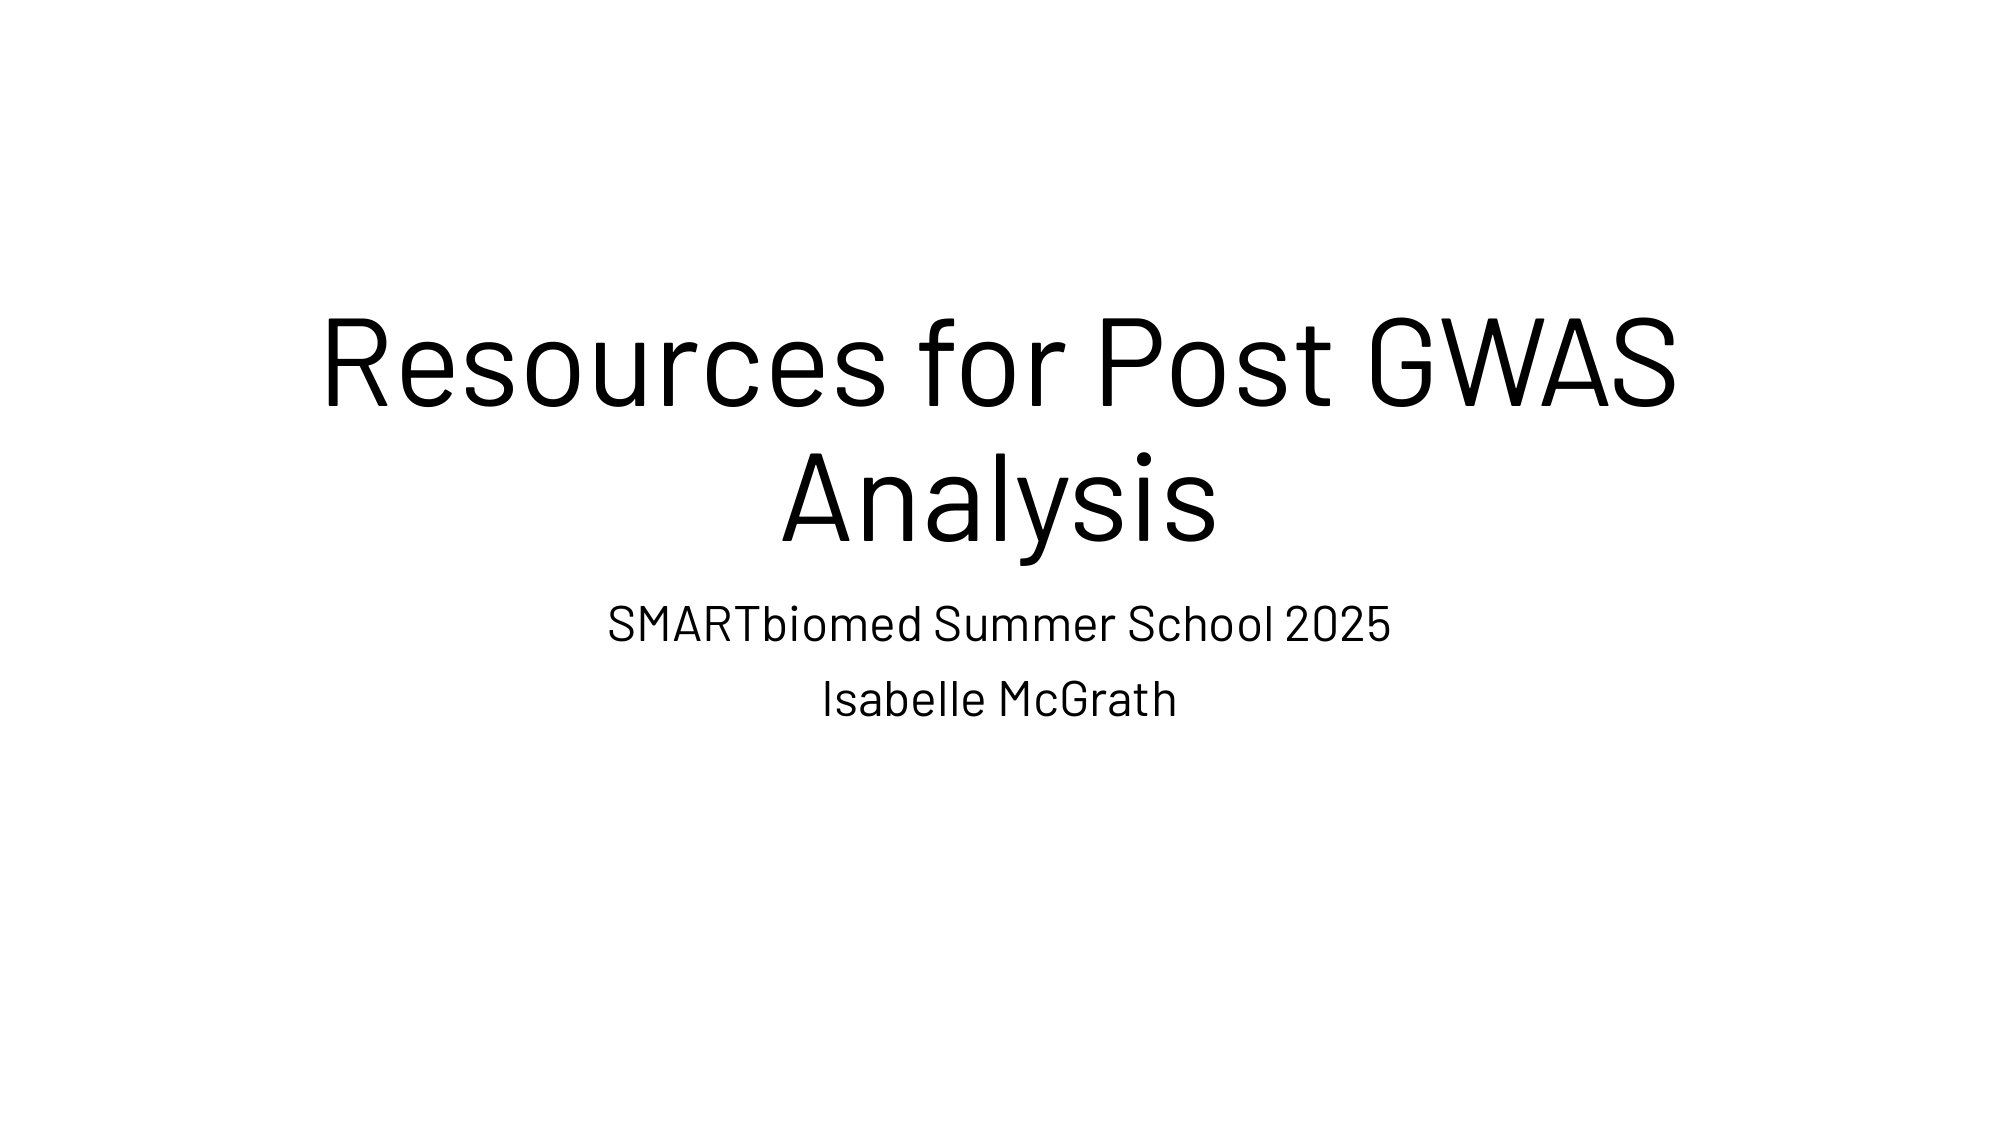

# Resources for Post GWAS Analysis
SMARTbiomed Summer School 2025
Isabelle McGrath